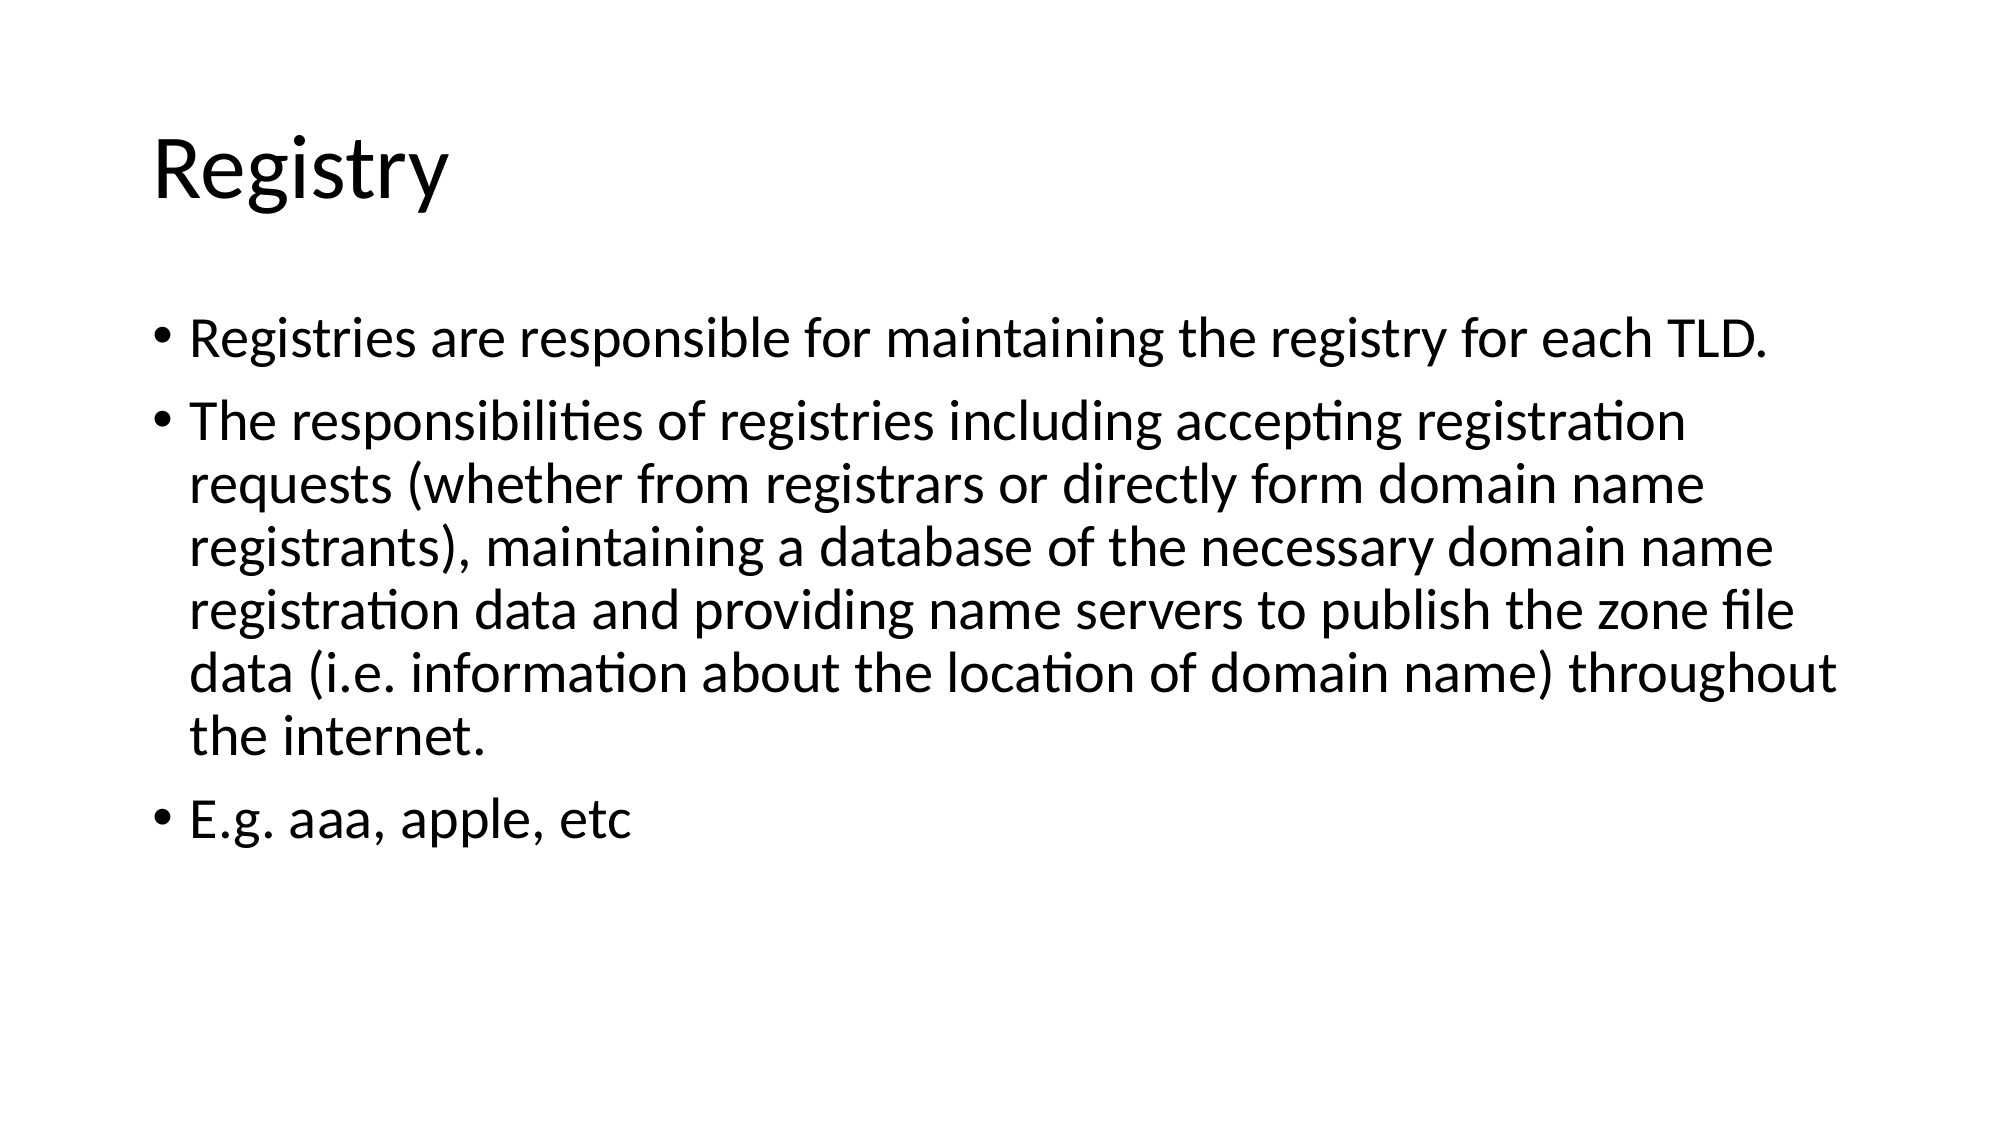

# Registry
Registries are responsible for maintaining the registry for each TLD.
The responsibilities of registries including accepting registration requests (whether from registrars or directly form domain name registrants), maintaining a database of the necessary domain name registration data and providing name servers to publish the zone file data (i.e. information about the location of domain name) throughout the internet.
E.g. aaa, apple, etc